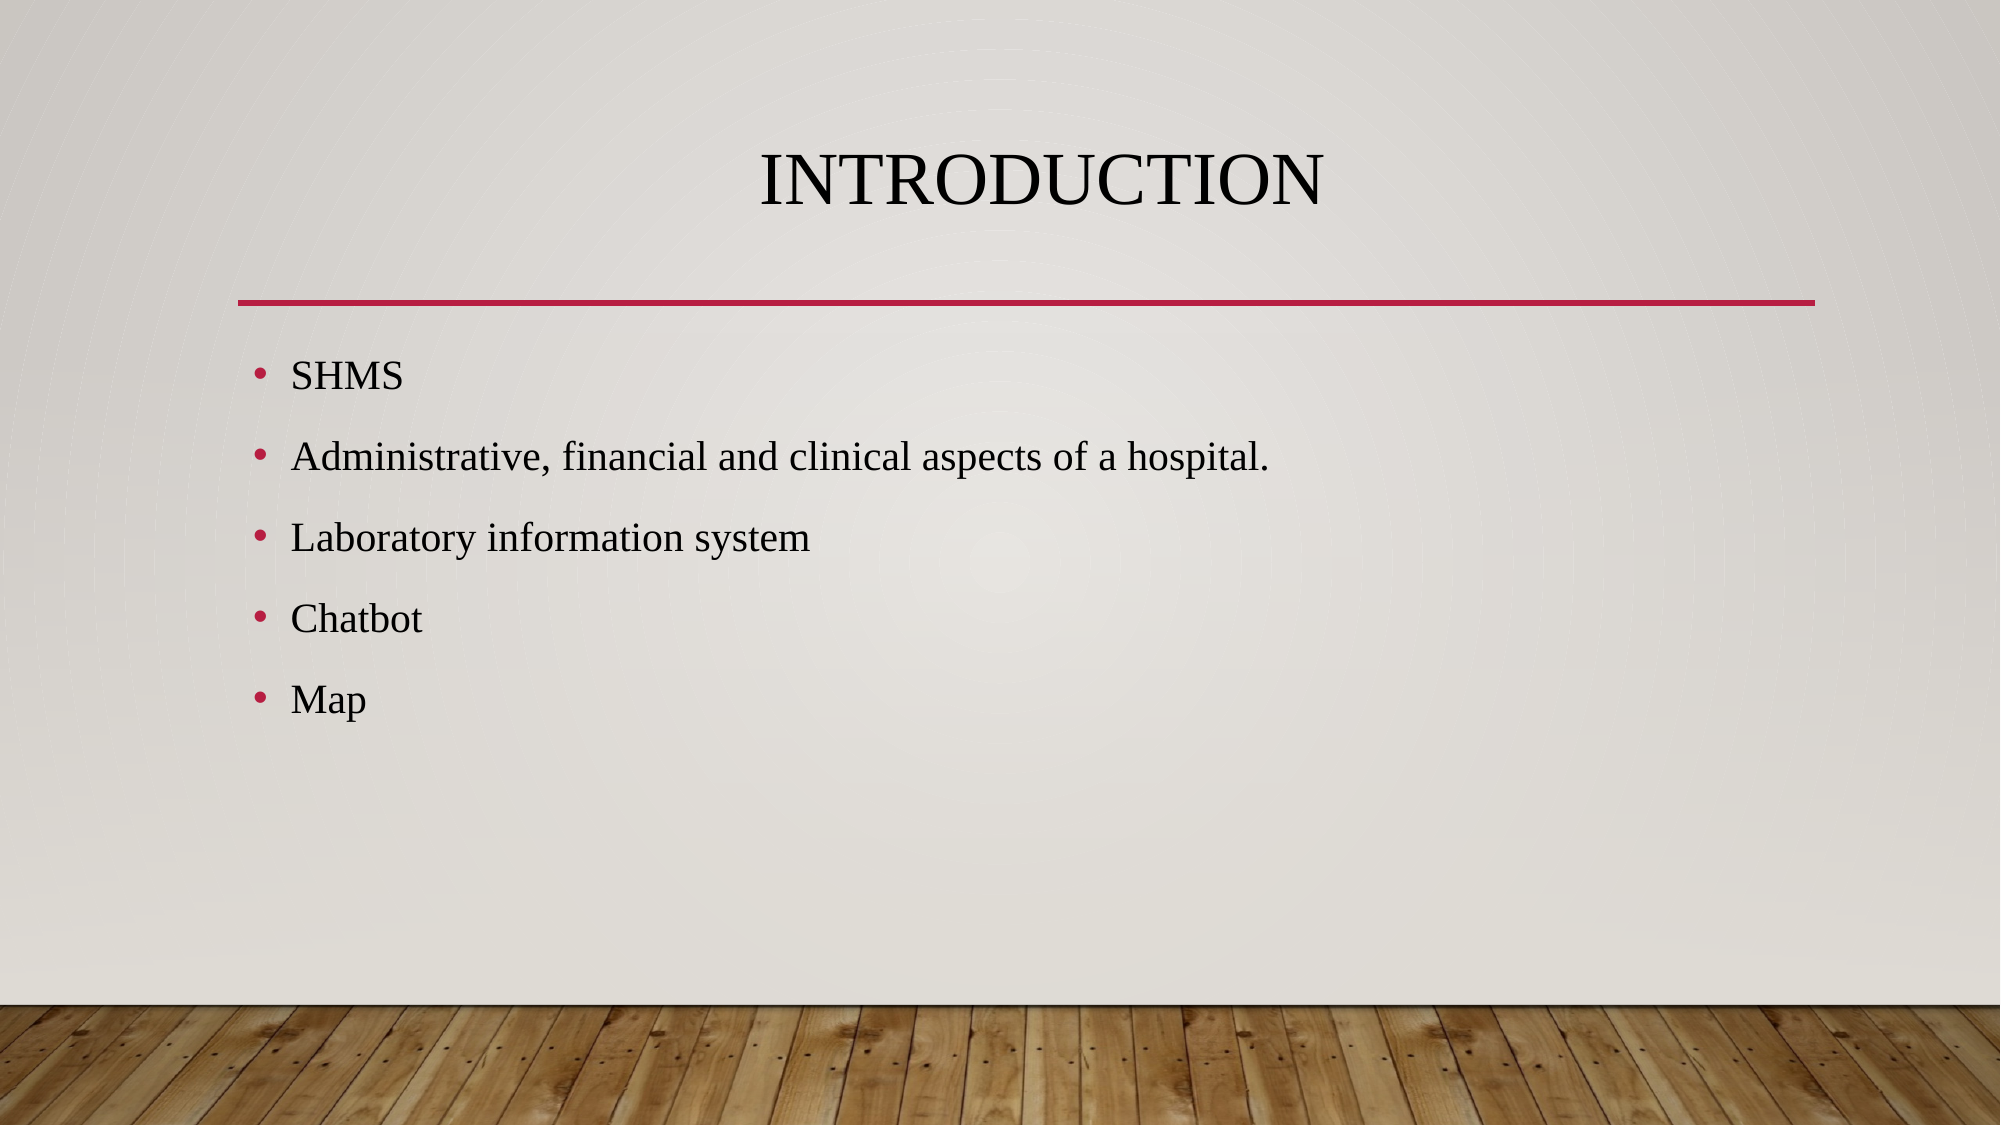

# INtroduction
SHMS
Administrative, financial and clinical aspects of a hospital.
Laboratory information system
Chatbot
Map